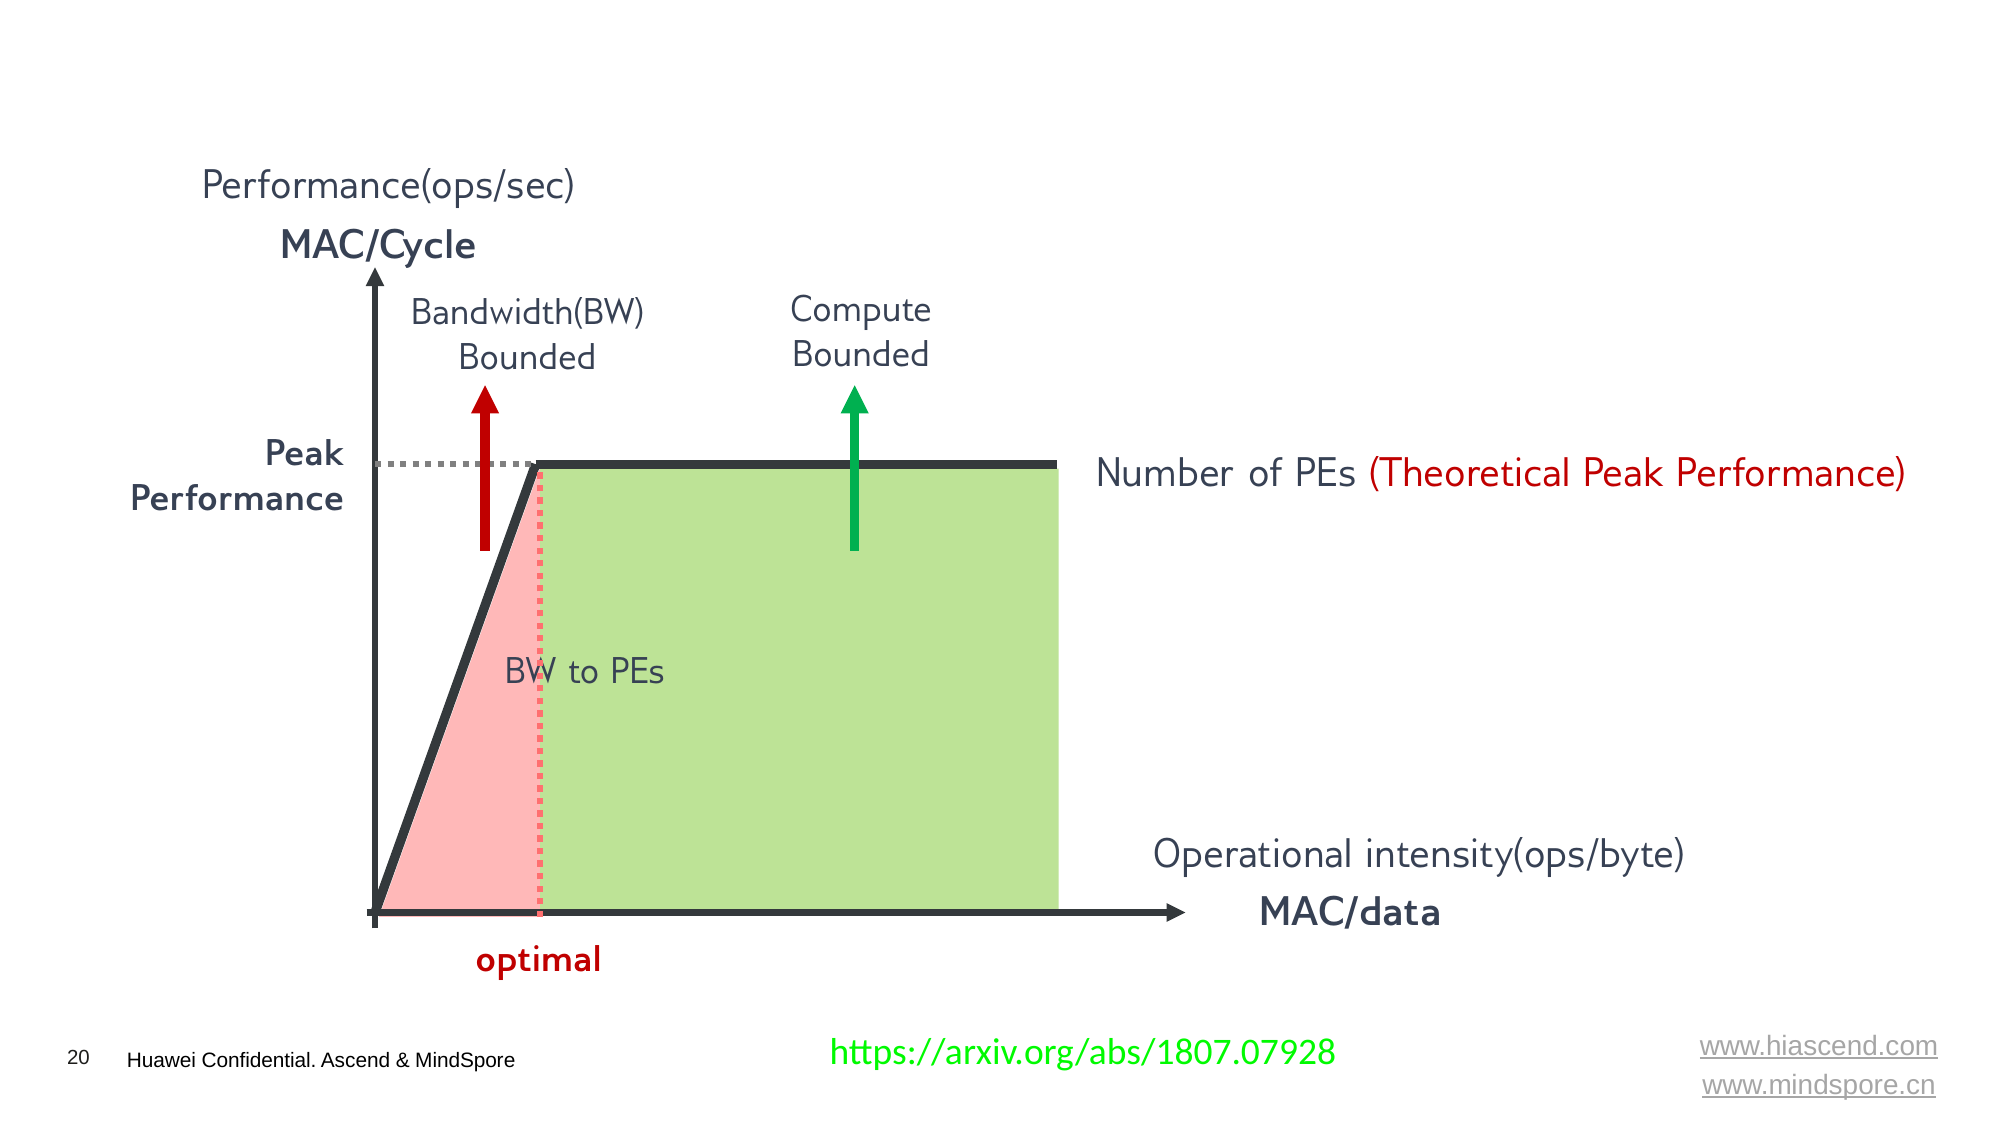

Performance(ops/sec)
MAC/Cycle
Compute
Bounded
Bandwidth(BW)
Bounded
Peak
Performance
Number of PEs (Theoretical Peak Performance)

BW to PEs
Operational intensity(ops/byte)
MAC/data
optimal
https://arxiv.org/abs/1807.07928